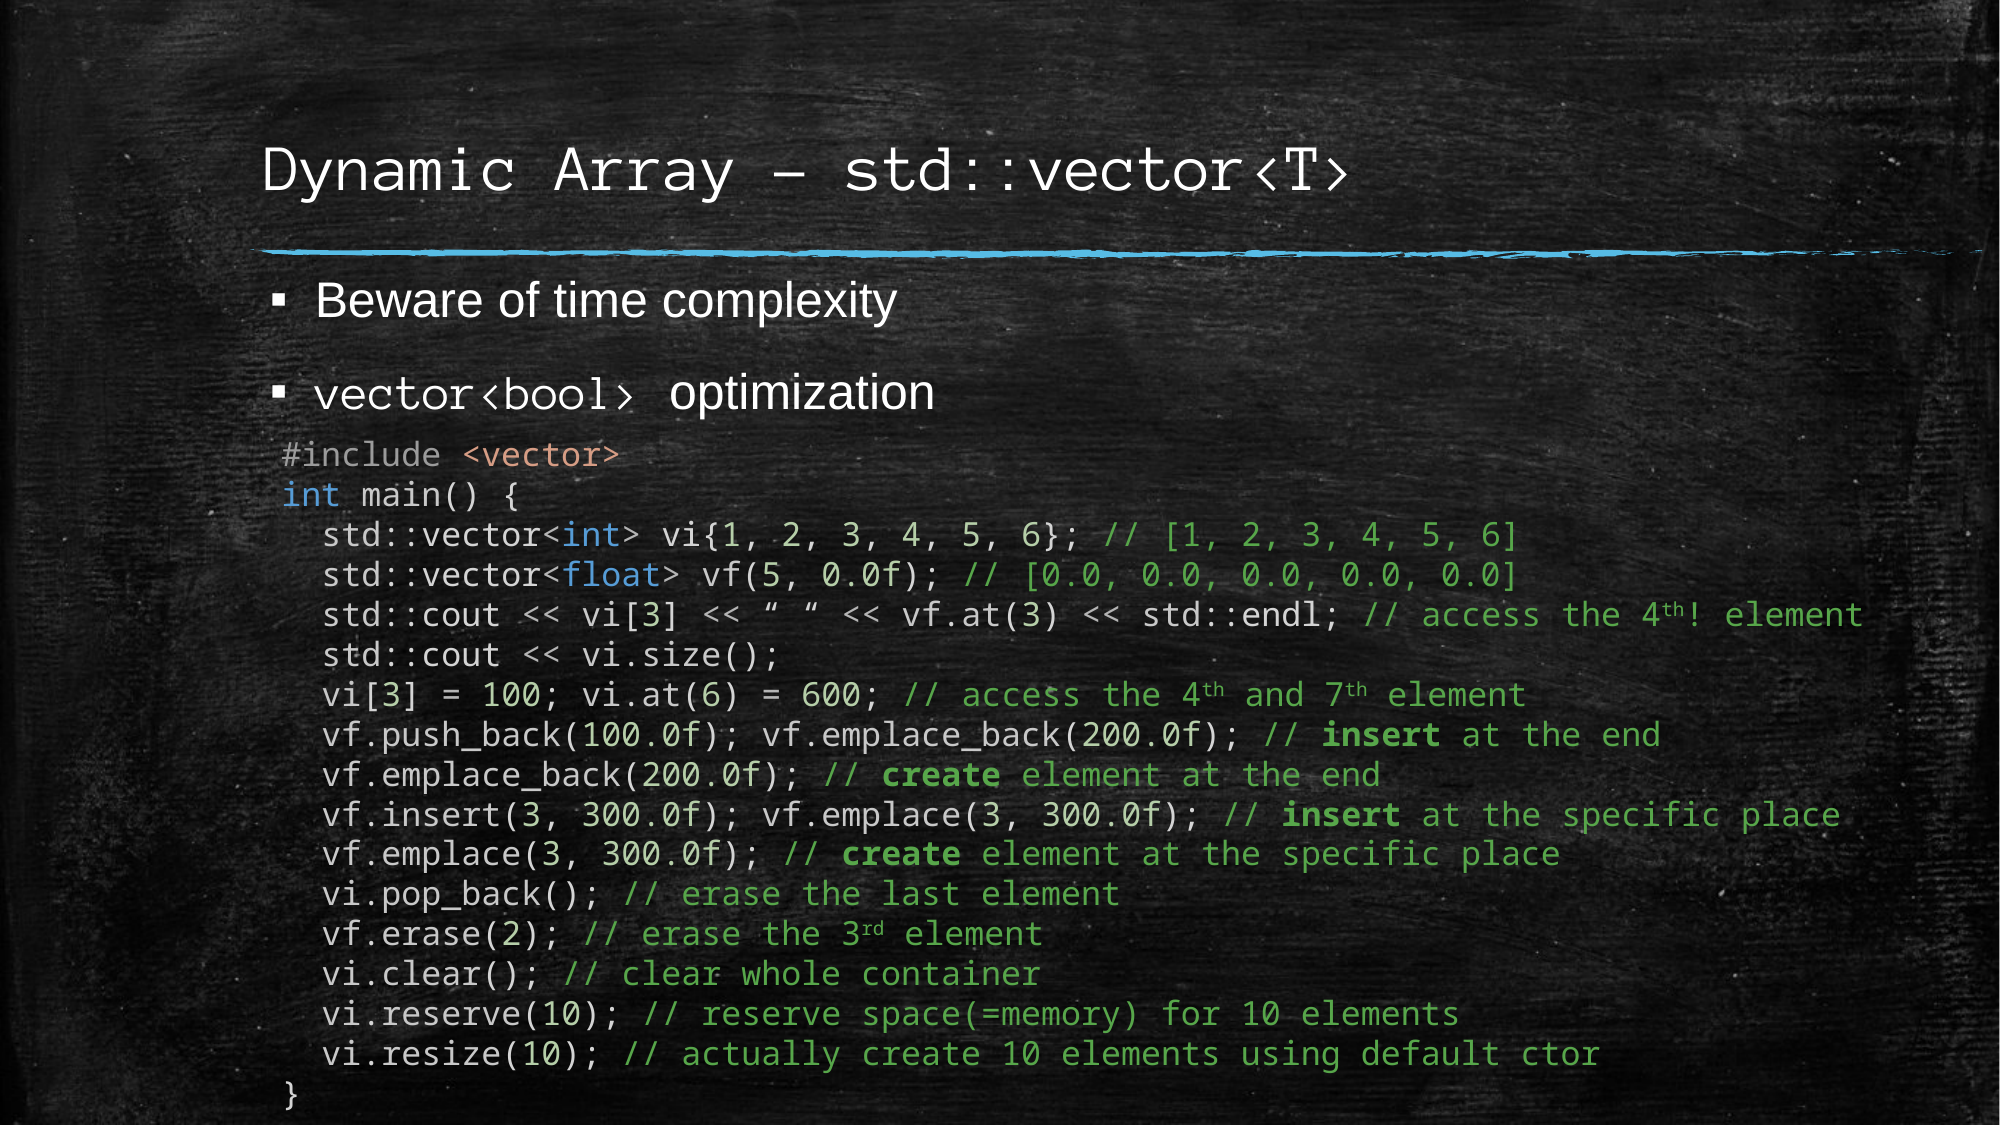

# Dynamic Array - std::vector<T>
Beware of time complexity
vector<bool> optimization
#include <vector>
int main() {
  std::vector<int> vi{1, 2, 3, 4, 5, 6}; // [1, 2, 3, 4, 5, 6]
  std::vector<float> vf(5, 0.0f); // [0.0, 0.0, 0.0, 0.0, 0.0]
  std::cout << vi[3] << “ “ << vf.at(3) << std::endl; // access the 4th! element
  std::cout << vi.size();
  vi[3] = 100; vi.at(6) = 600; // access the 4th and 7th element
  vf.push_back(100.0f); vf.emplace_back(200.0f); // insert at the end
  vf.emplace_back(200.0f); // create element at the end
  vf.insert(3, 300.0f); vf.emplace(3, 300.0f); // insert at the specific place
  vf.emplace(3, 300.0f); // create element at the specific place
  vi.pop_back(); // erase the last element
  vf.erase(2); // erase the 3rd element
  vi.clear(); // clear whole container
  vi.reserve(10); // reserve space(=memory) for 10 elements
  vi.resize(10); // actually create 10 elements using default ctor
}